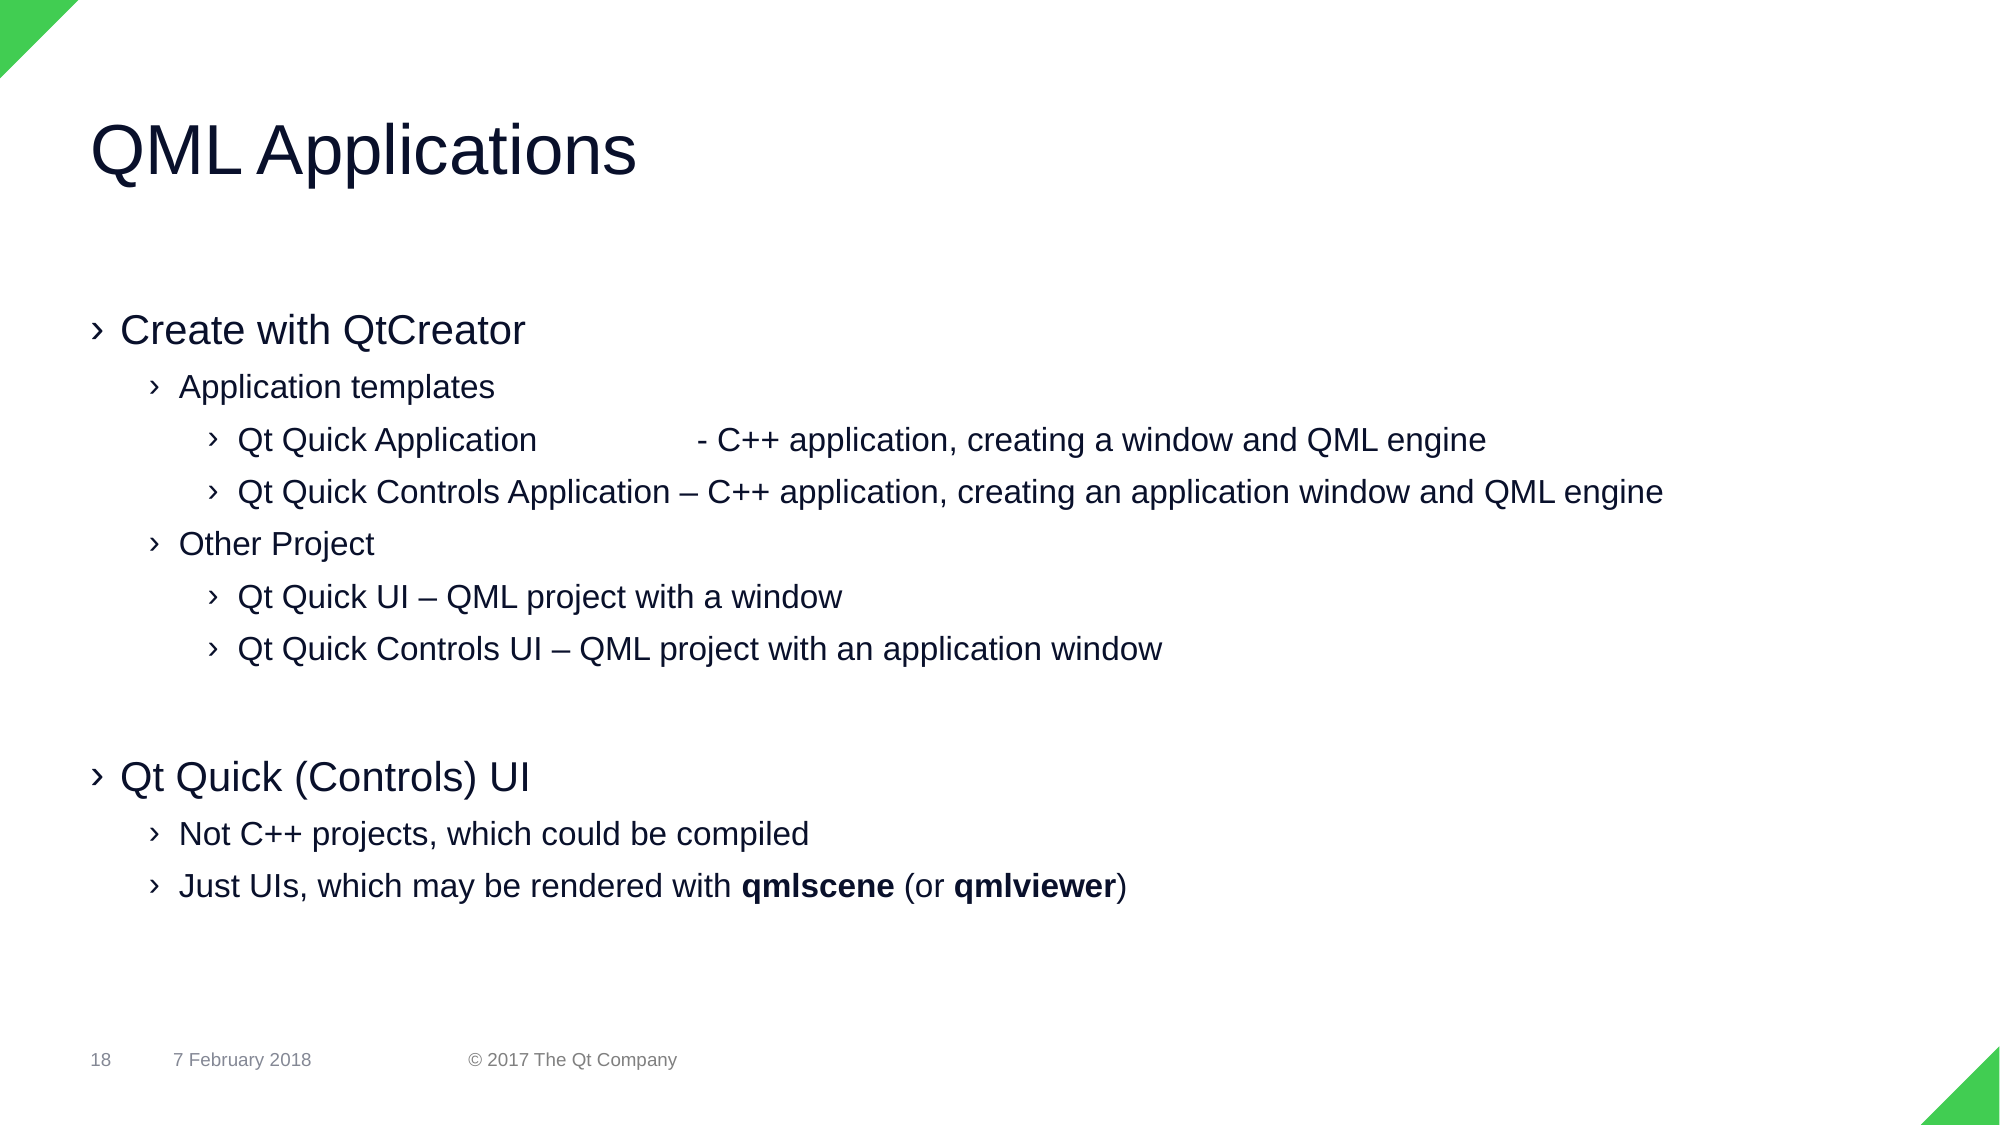

# QML Applications
Create with QtCreator
Application templates
Qt Quick Application	 - C++ application, creating a window and QML engine
Qt Quick Controls Application – C++ application, creating an application window and QML engine
Other Project
Qt Quick UI – QML project with a window
Qt Quick Controls UI – QML project with an application window

Qt Quick (Controls) UI
Not C++ projects, which could be compiled
Just UIs, which may be rendered with qmlscene (or qmlviewer)

18
7 February 2018
© 2017 The Qt Company